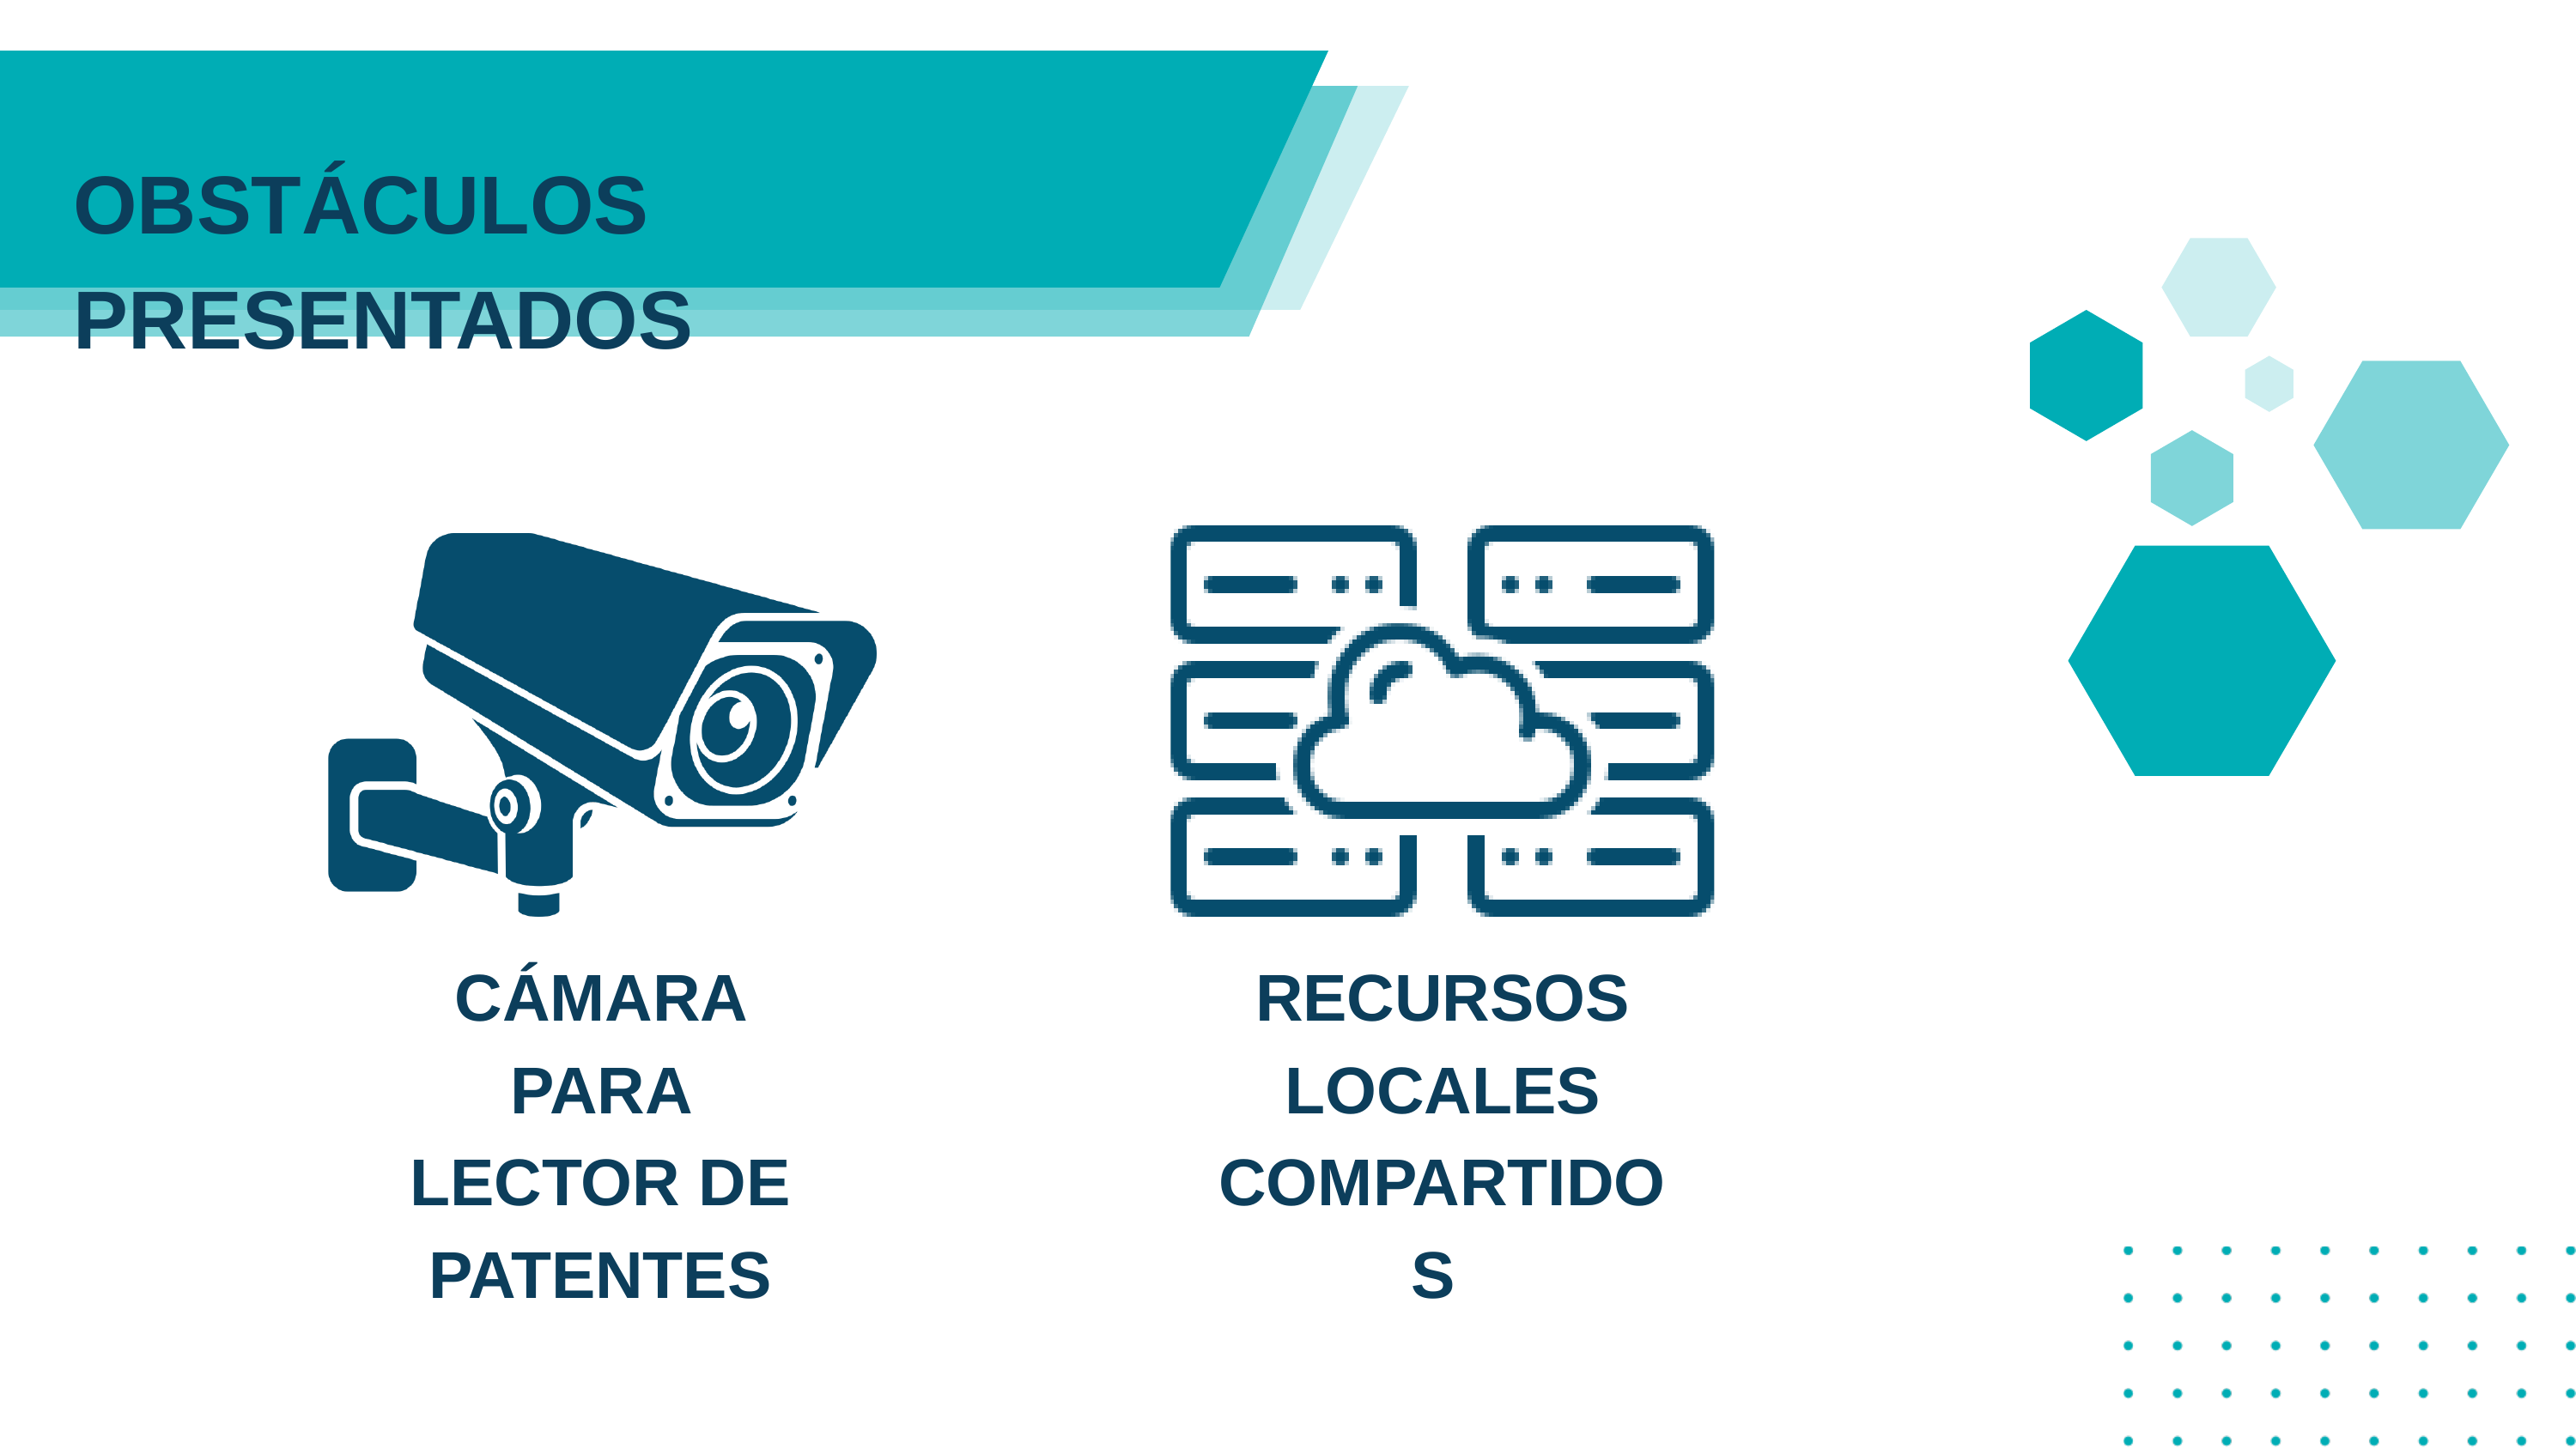

OBSTÁCULOS PRESENTADOS

CÁMARA PARA LECTOR DE PATENTES
RECURSOS LOCALES COMPARTIDOS